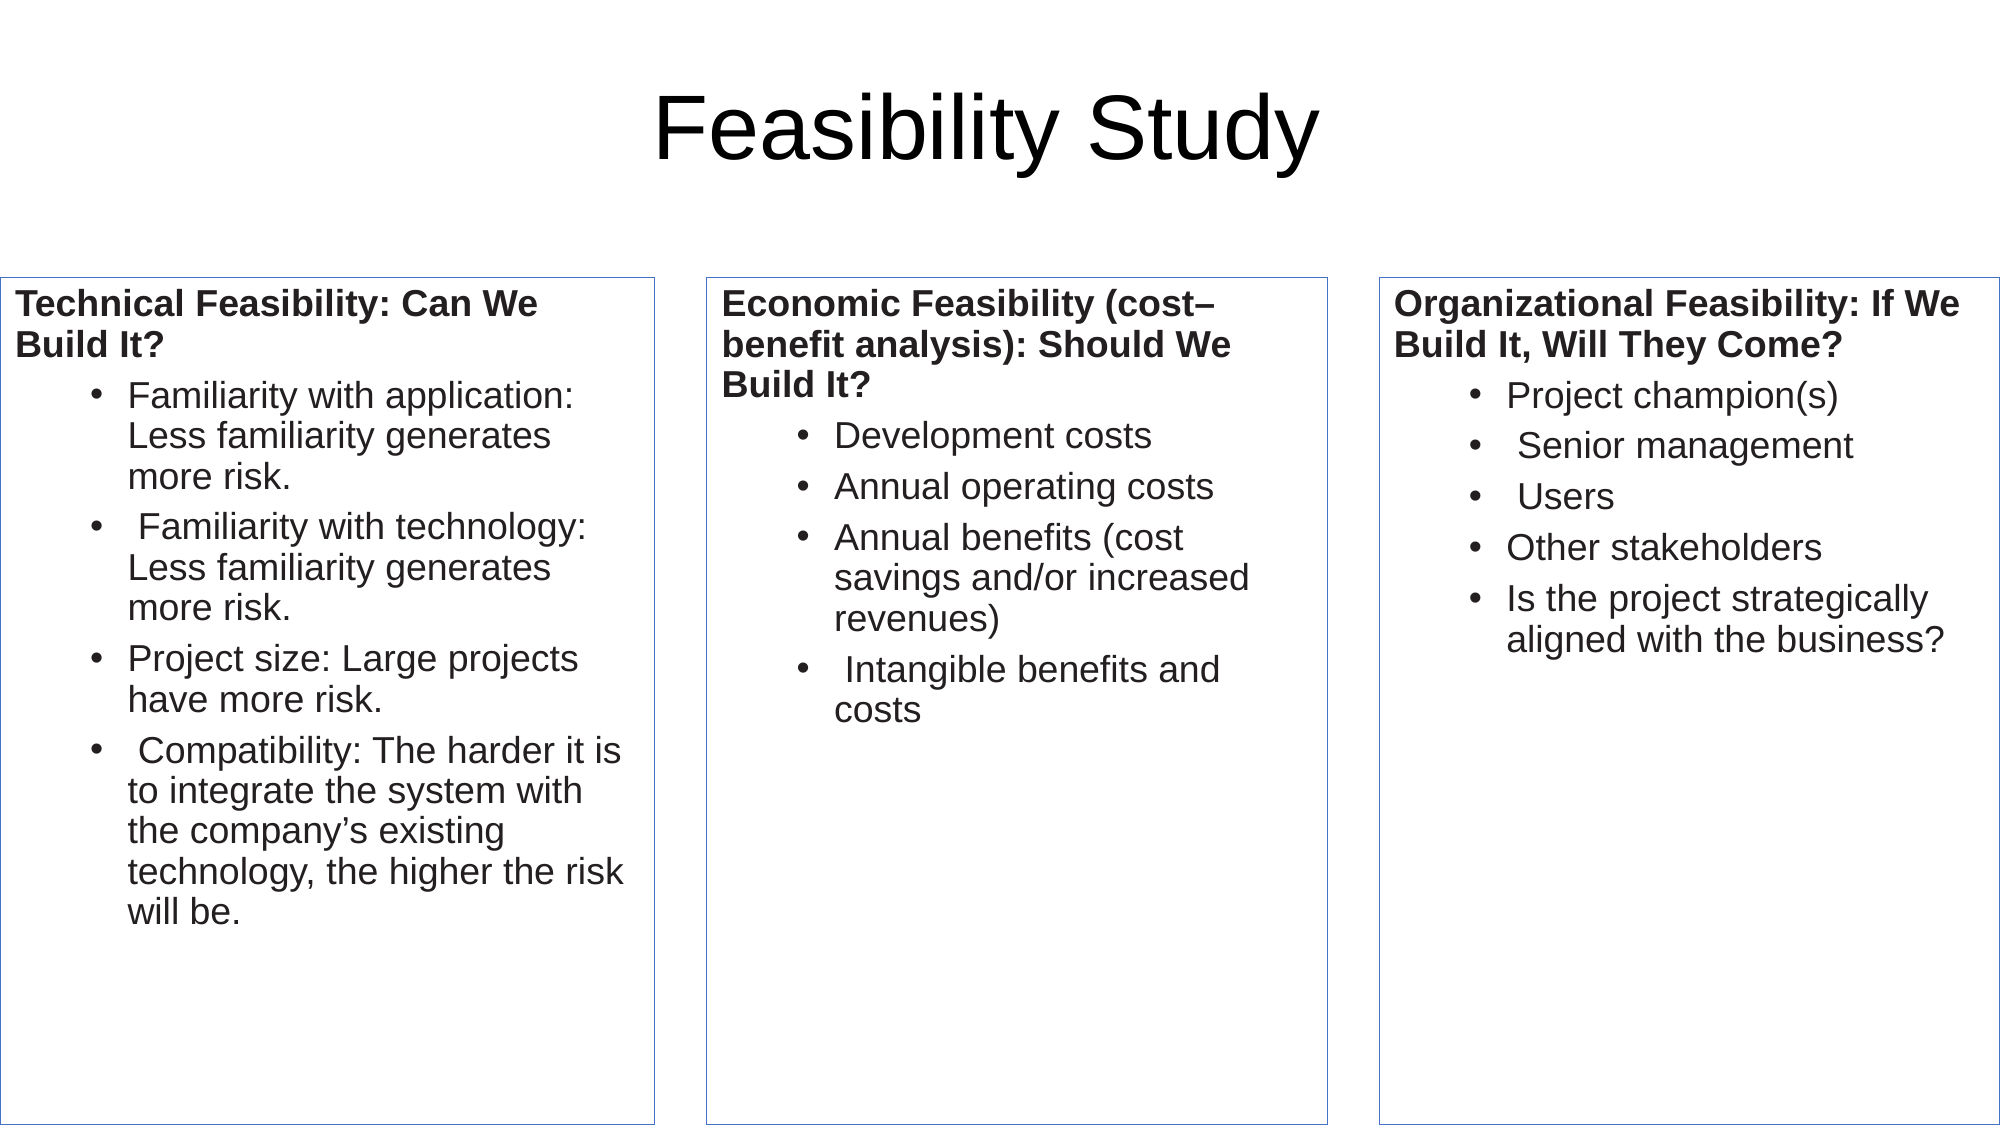

# Feasibility Study
Technical Feasibility: Can We Build It?
Familiarity with application: Less familiarity generates more risk.
 Familiarity with technology: Less familiarity generates more risk.
Project size: Large projects have more risk.
 Compatibility: The harder it is to integrate the system with the company’s existing technology, the higher the risk will be.

Economic Feasibility (cost–benefit analysis): Should We Build It?
Development costs
Annual operating costs
Annual benefits (cost savings and/or increased revenues)
 Intangible benefits and costs

Organizational Feasibility: If We Build It, Will They Come?
Project champion(s)
 Senior management
 Users
Other stakeholders
Is the project strategically aligned with the business?